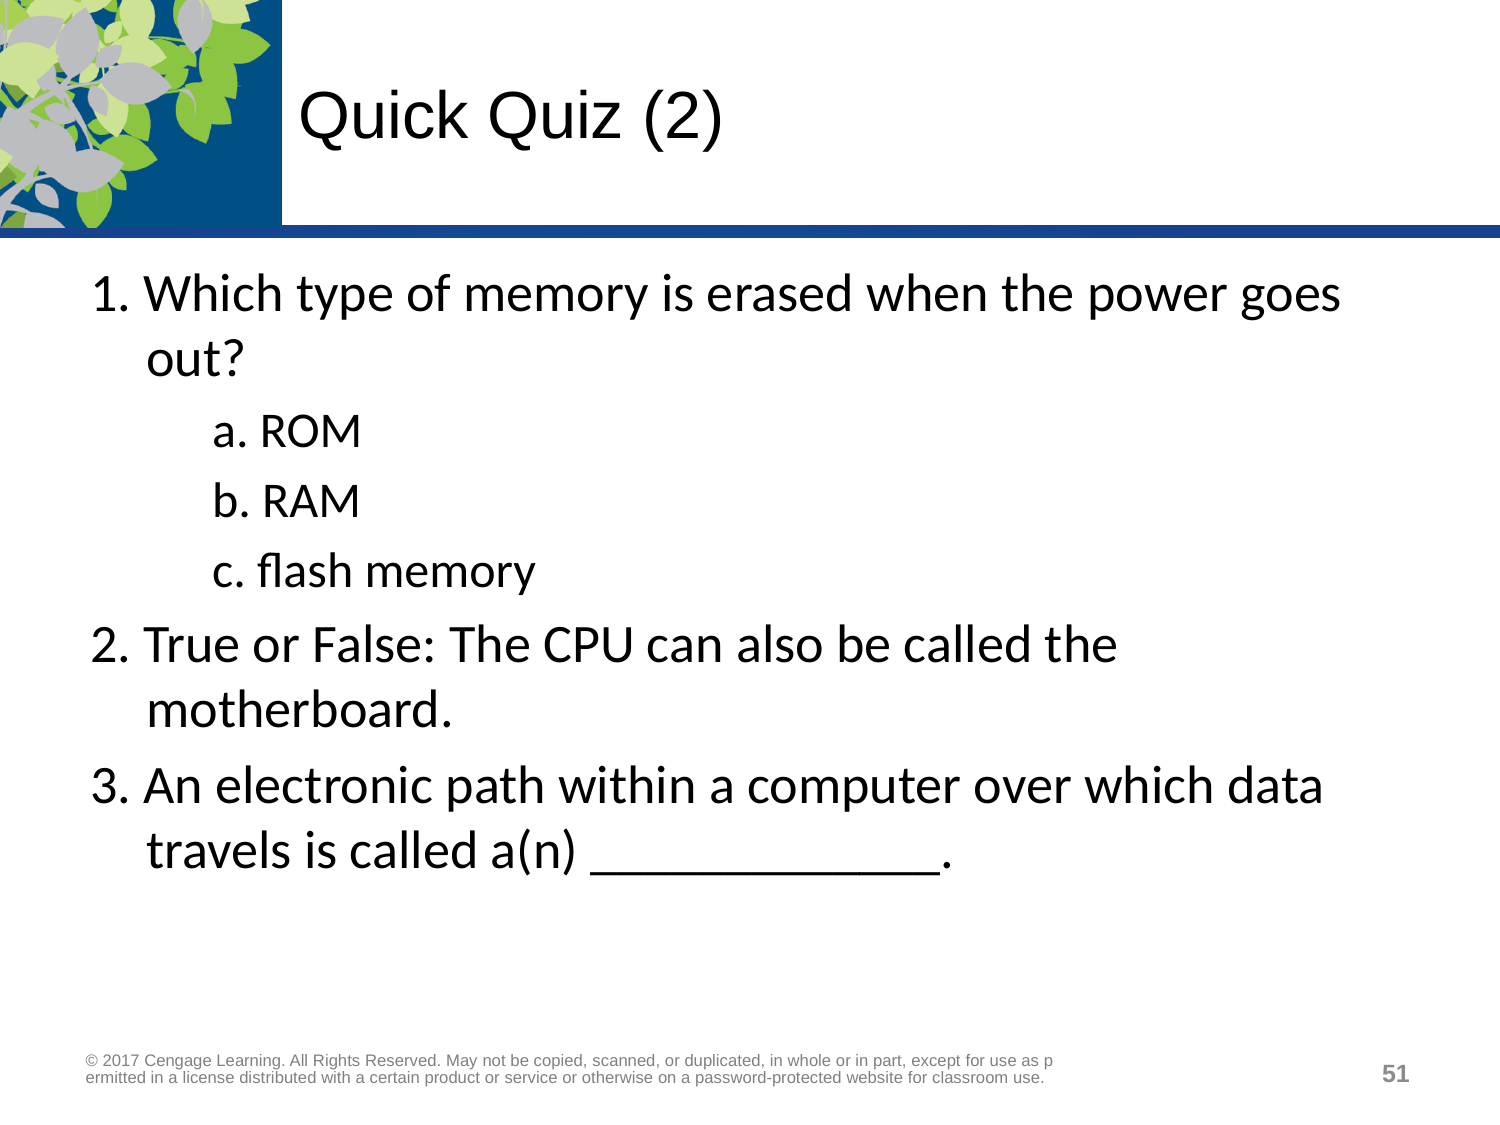

# Quick Quiz (2)
1. Which type of memory is erased when the power goes out?
	a. ROM
	b. RAM
	c. flash memory
2. True or False: The CPU can also be called the motherboard.
3. An electronic path within a computer over which data travels is called a(n) _____________.

© 2017 Cengage Learning. All Rights Reserved. May not be copied, scanned, or duplicated, in whole or in part, except for use as permitted in a license distributed with a certain product or service or otherwise on a password-protected website for classroom use.
51